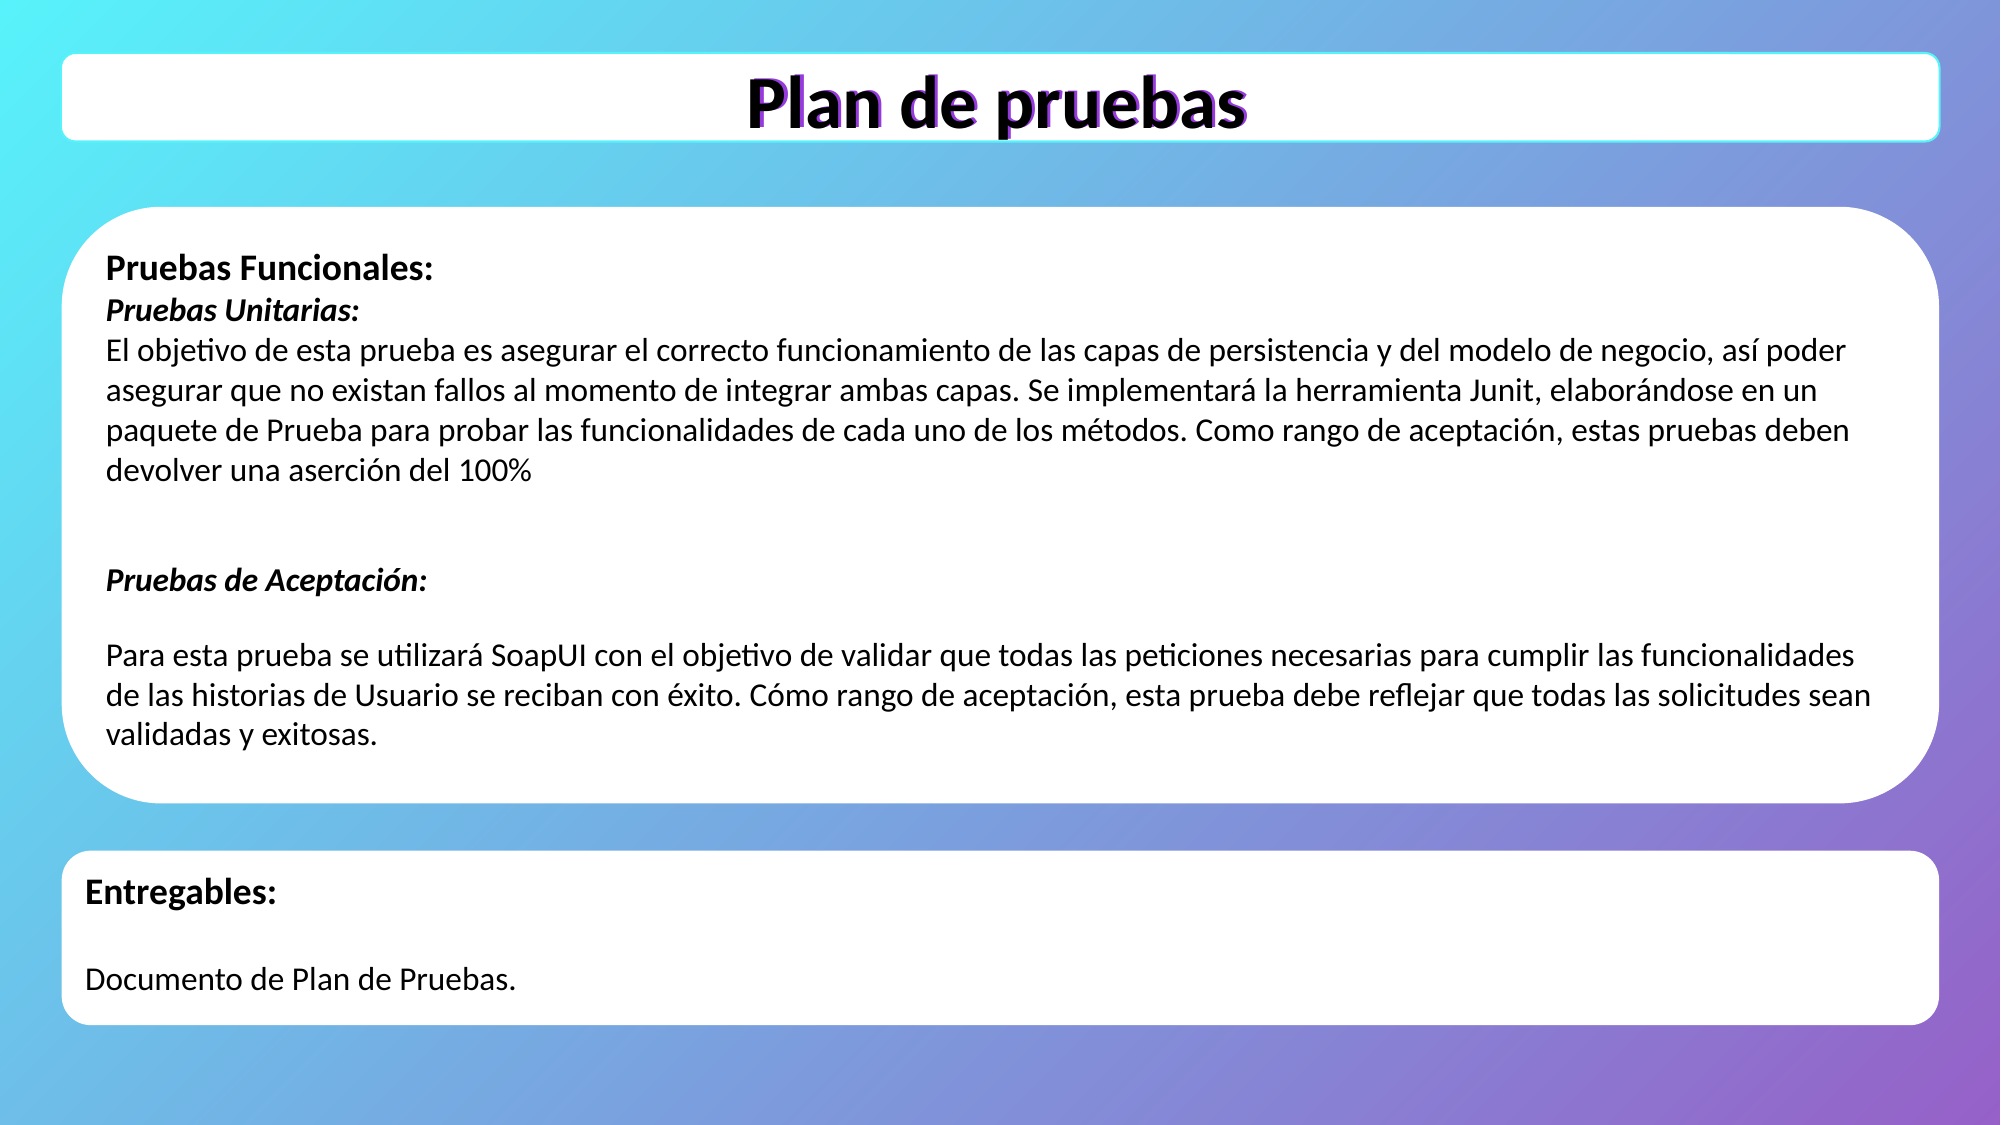

Plan de pruebas
Plan de pruebas
Pruebas Funcionales:
Pruebas Unitarias:
El objetivo de esta prueba es asegurar el correcto funcionamiento de las capas de persistencia y del modelo de negocio, así poder asegurar que no existan fallos al momento de integrar ambas capas. Se implementará la herramienta Junit, elaborándose en un paquete de Prueba para probar las funcionalidades de cada uno de los métodos. Como rango de aceptación, estas pruebas deben devolver una aserción del 100%

Pruebas de Aceptación:

Para esta prueba se utilizará SoapUI con el objetivo de validar que todas las peticiones necesarias para cumplir las funcionalidades de las historias de Usuario se reciban con éxito. Cómo rango de aceptación, esta prueba debe reflejar que todas las solicitudes sean validadas y exitosas.
Entregables:
Documento de Plan de Pruebas.